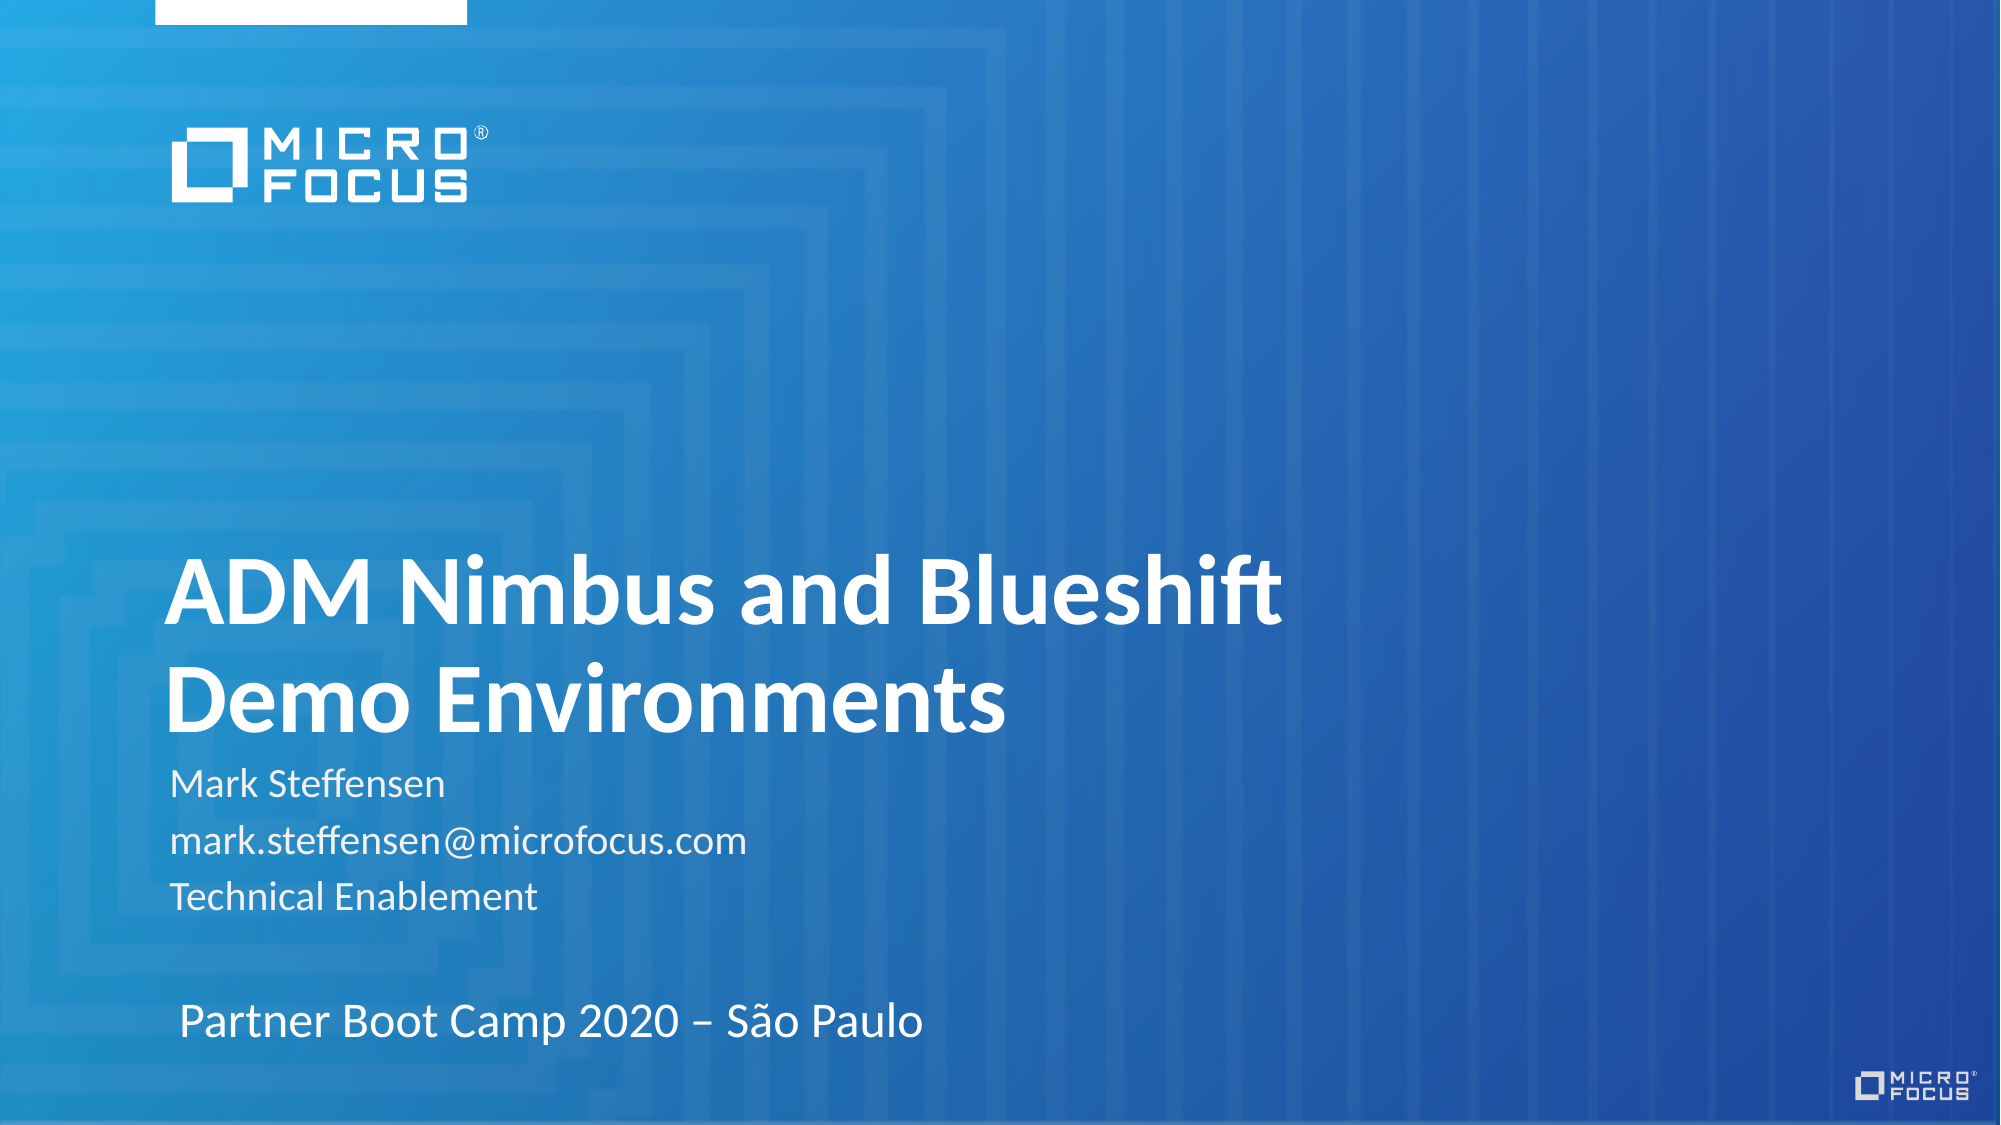

ADM Nimbus and Blueshift
Demo Environments
Mark Steffensen
mark.steffensen@microfocus.com
Technical Enablement
Partner Boot Camp 2020 – São Paulo